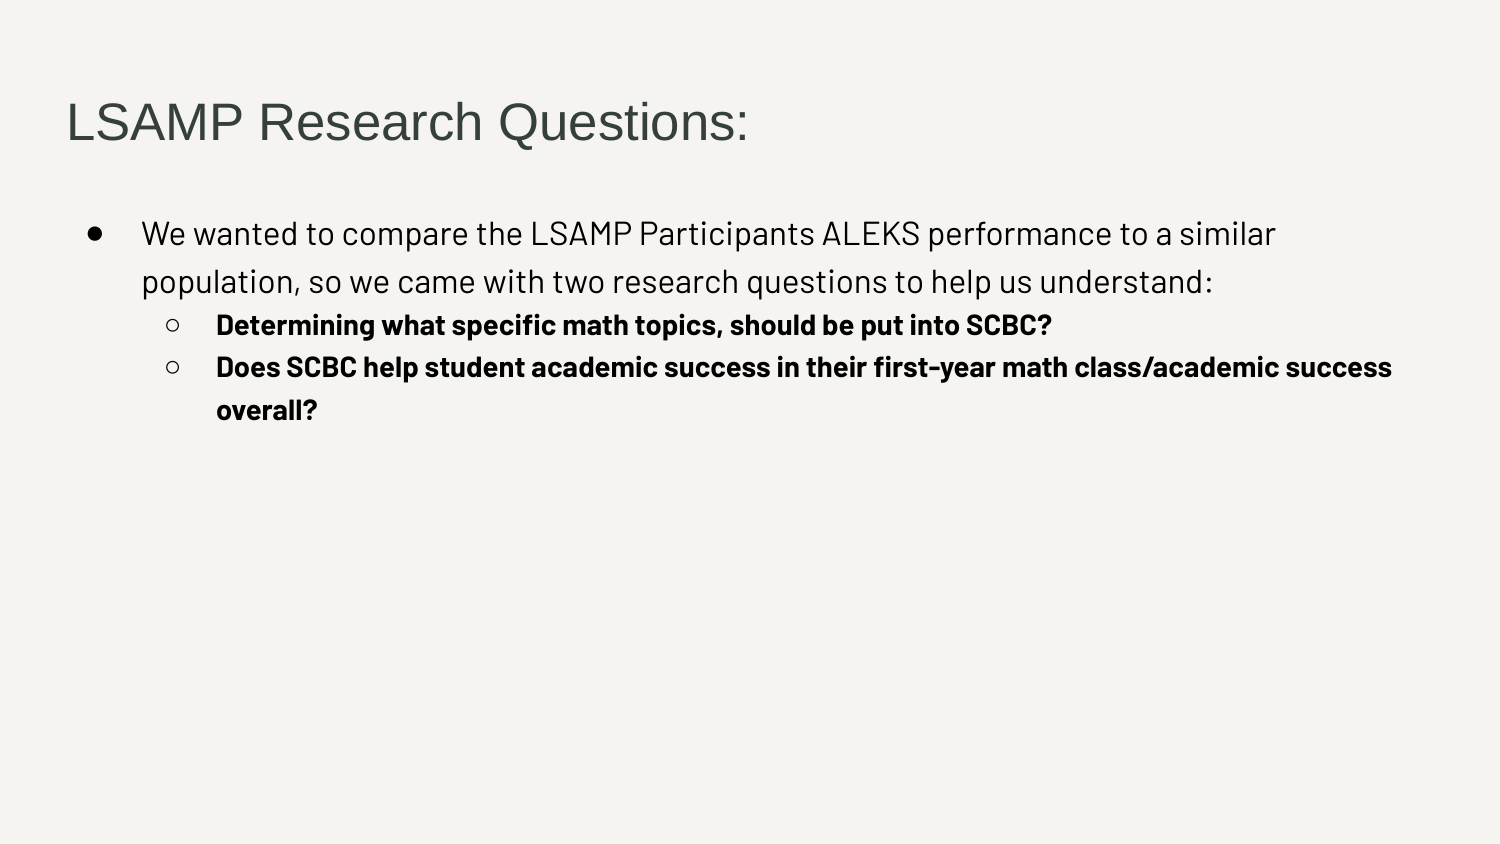

# LSAMP Research Questions:
We wanted to compare the LSAMP Participants ALEKS performance to a similar population, so we came with two research questions to help us understand:
Determining what specific math topics, should be put into SCBC?
Does SCBC help student academic success in their first-year math class/academic success overall?